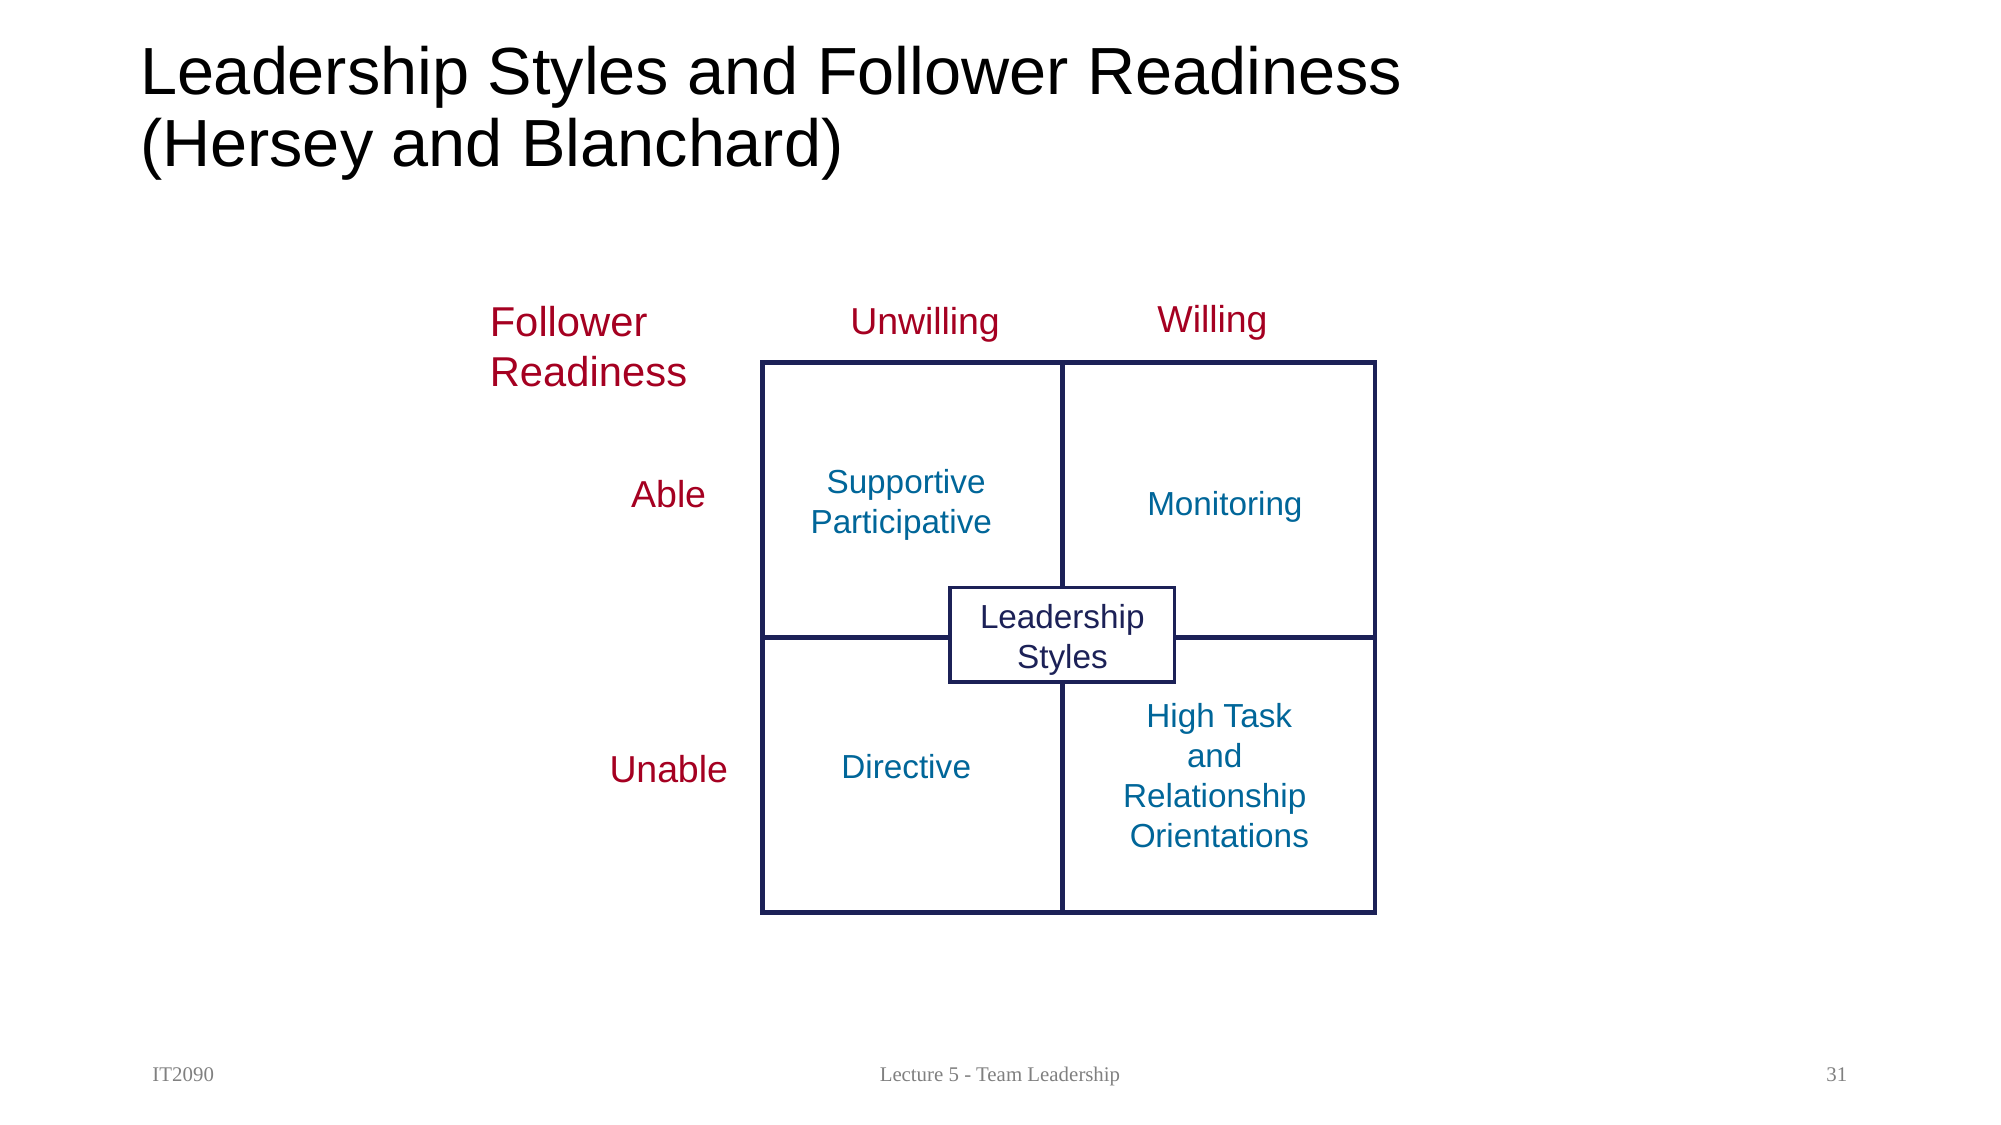

# Leadership Styles and Follower Readiness (Hersey and Blanchard)
Follower Readiness
Willing
Unwilling

Supportive Participative
Able
Monitoring
Leadership
Styles

High Task
and
Relationship
Orientations
Unable
Directive
IT2090
Lecture 5 - Team Leadership
31